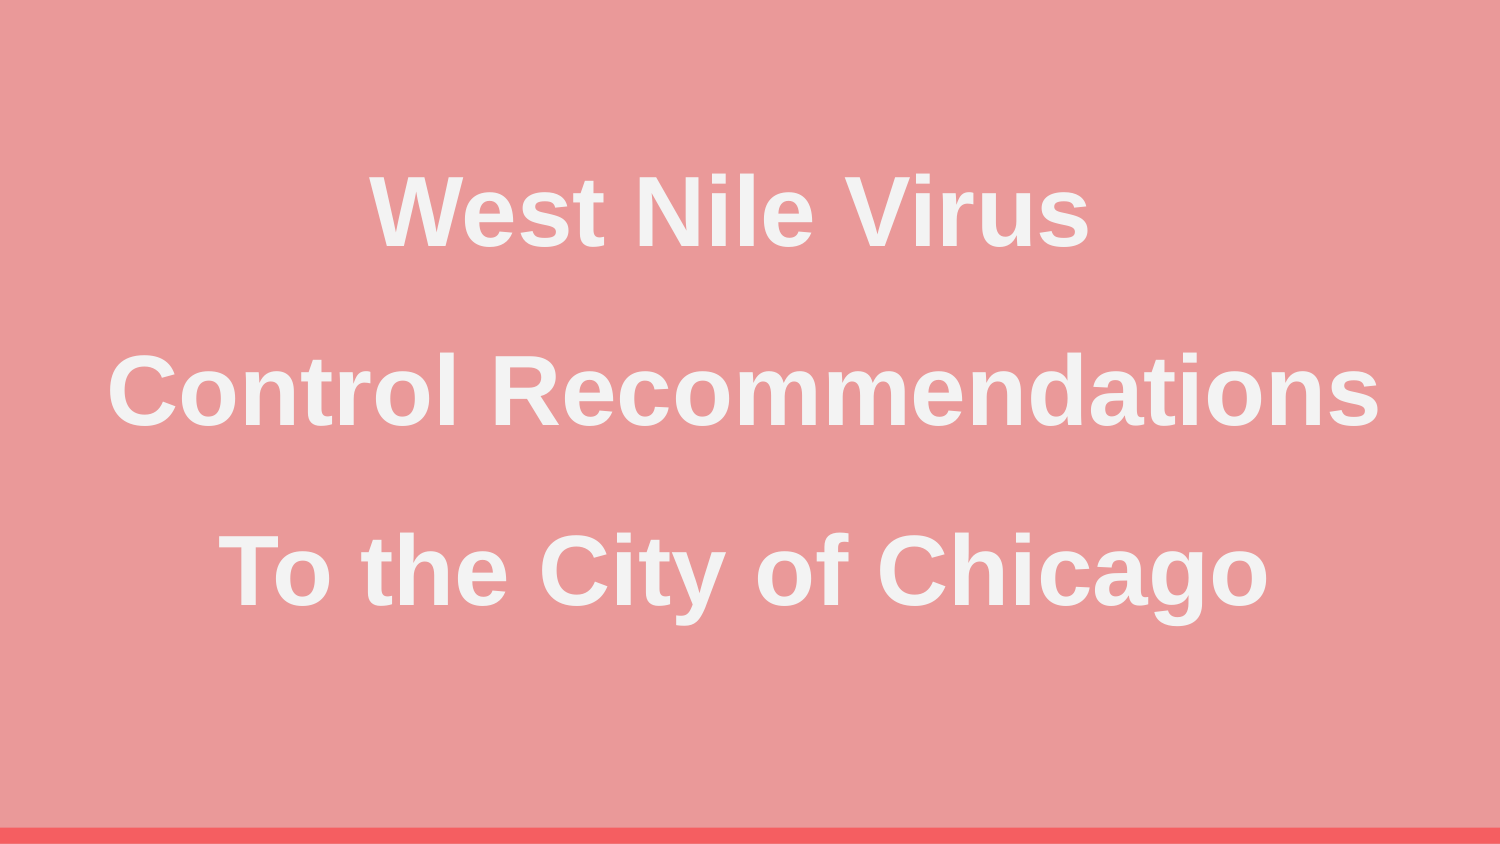

West Nile Virus
Control Recommendations
To the City of Chicago